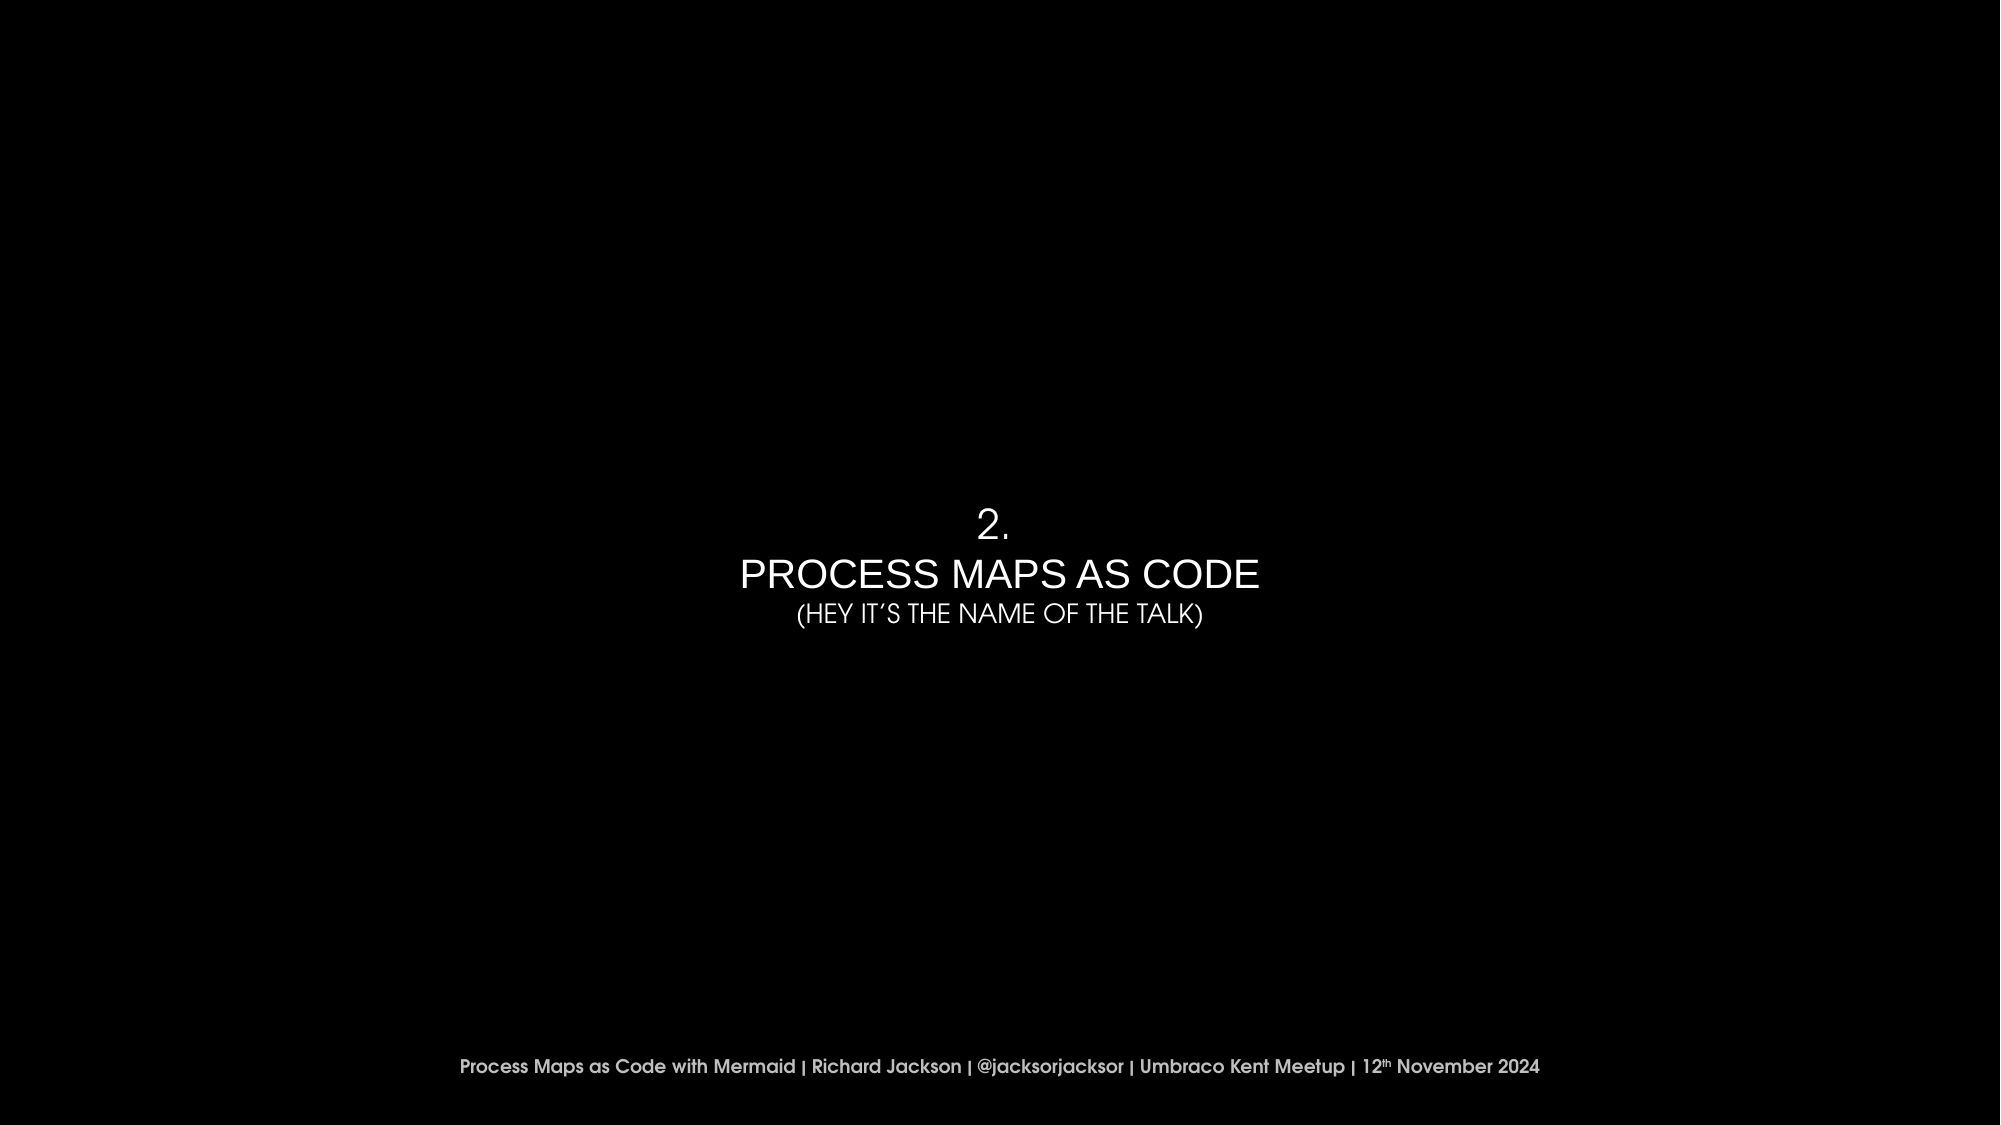

# 2. Process Maps As Code (hey it’s the name of the talk)
Process Maps as Code with Mermaid | Richard Jackson | @jacksorjacksor | Umbraco Kent Meetup | 12th November 2024